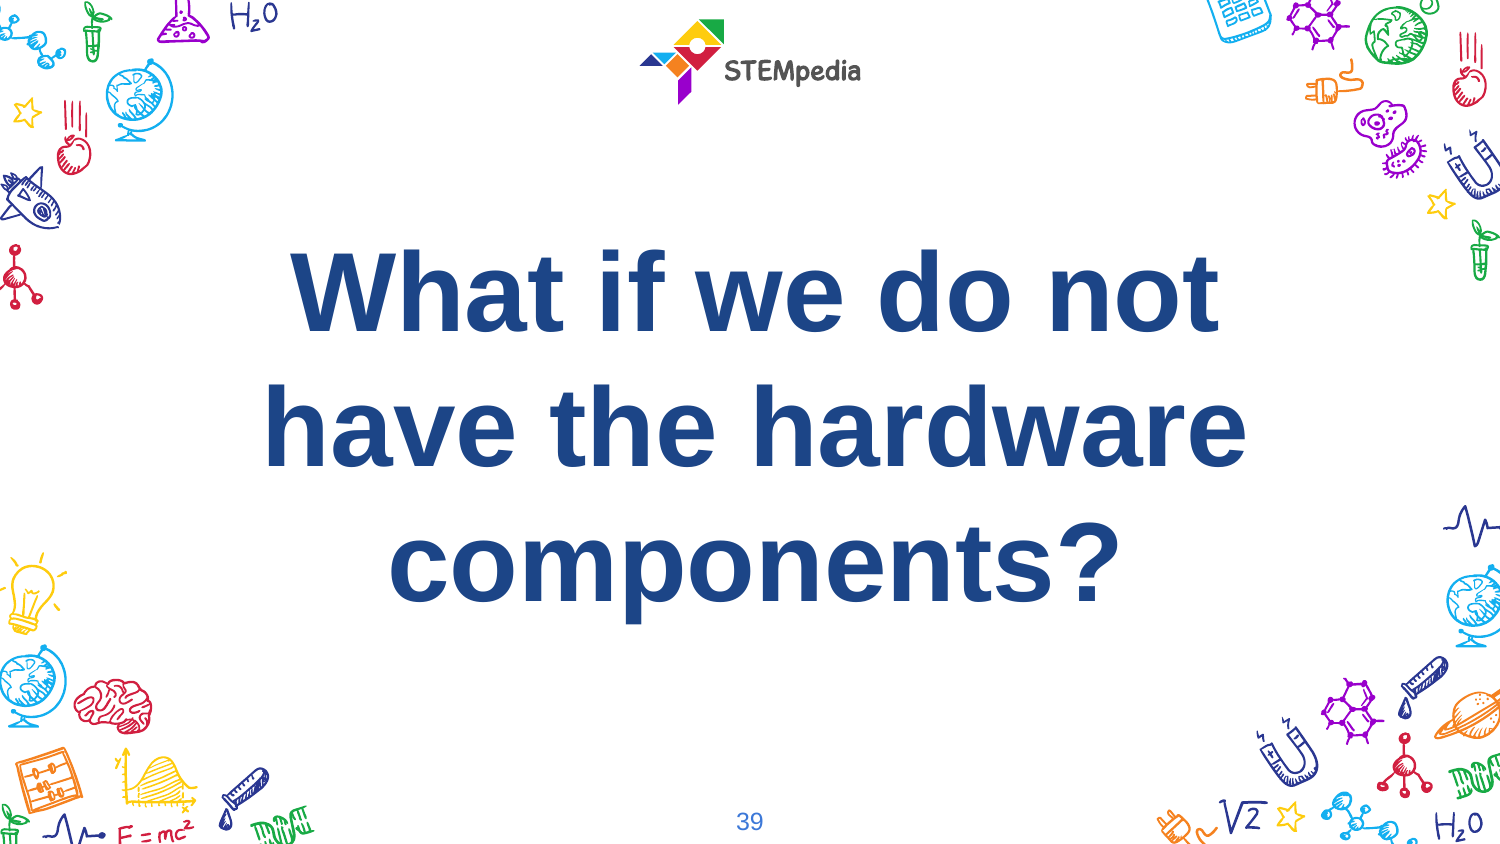

What if we do not have the hardware components?
39